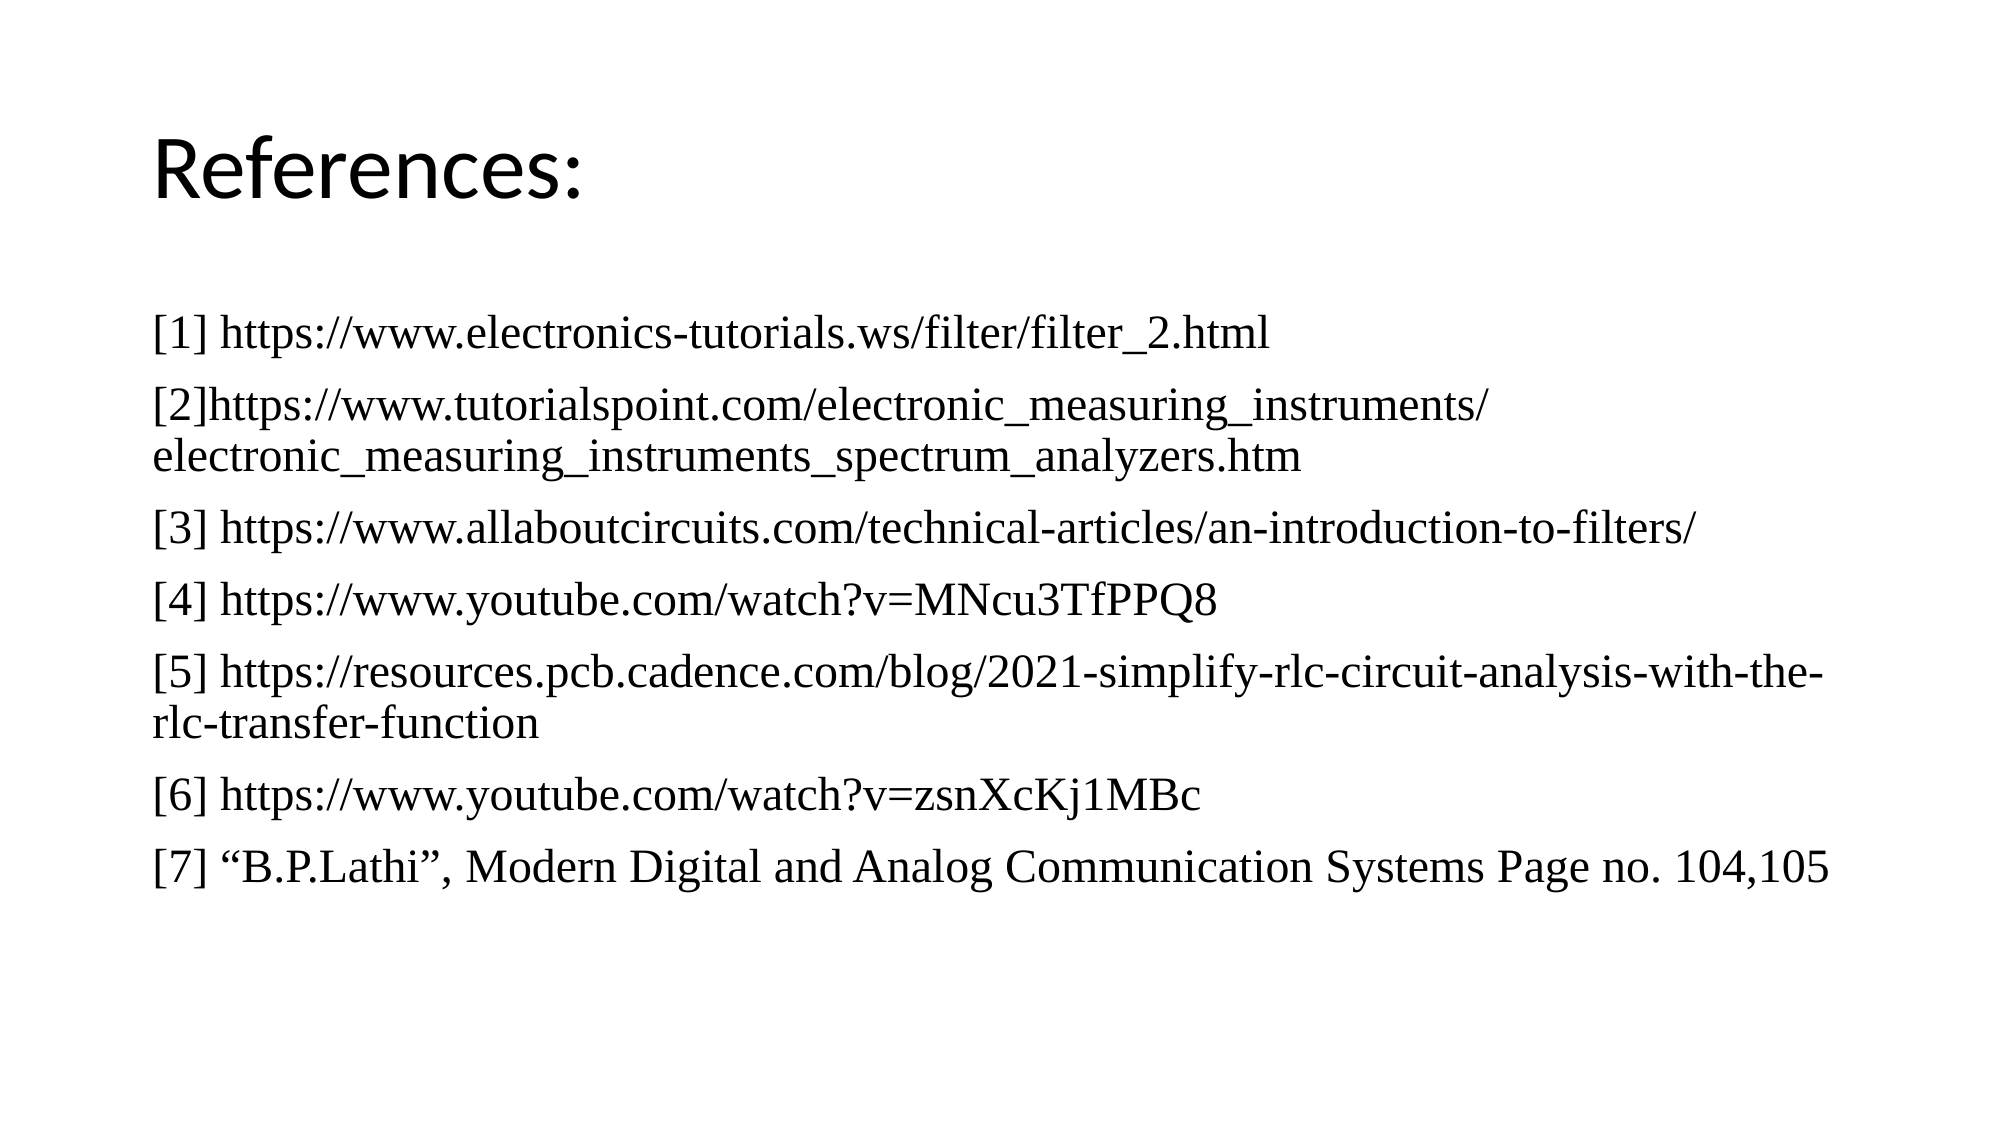

# References:
[1] https://www.electronics-tutorials.ws/filter/filter_2.html
[2]https://www.tutorialspoint.com/electronic_measuring_instruments/electronic_measuring_instruments_spectrum_analyzers.htm
[3] https://www.allaboutcircuits.com/technical-articles/an-introduction-to-filters/
[4] https://www.youtube.com/watch?v=MNcu3TfPPQ8
[5] https://resources.pcb.cadence.com/blog/2021-simplify-rlc-circuit-analysis-with-the-rlc-transfer-function
[6] https://www.youtube.com/watch?v=zsnXcKj1MBc
[7] “B.P.Lathi”, Modern Digital and Analog Communication Systems Page no. 104,105